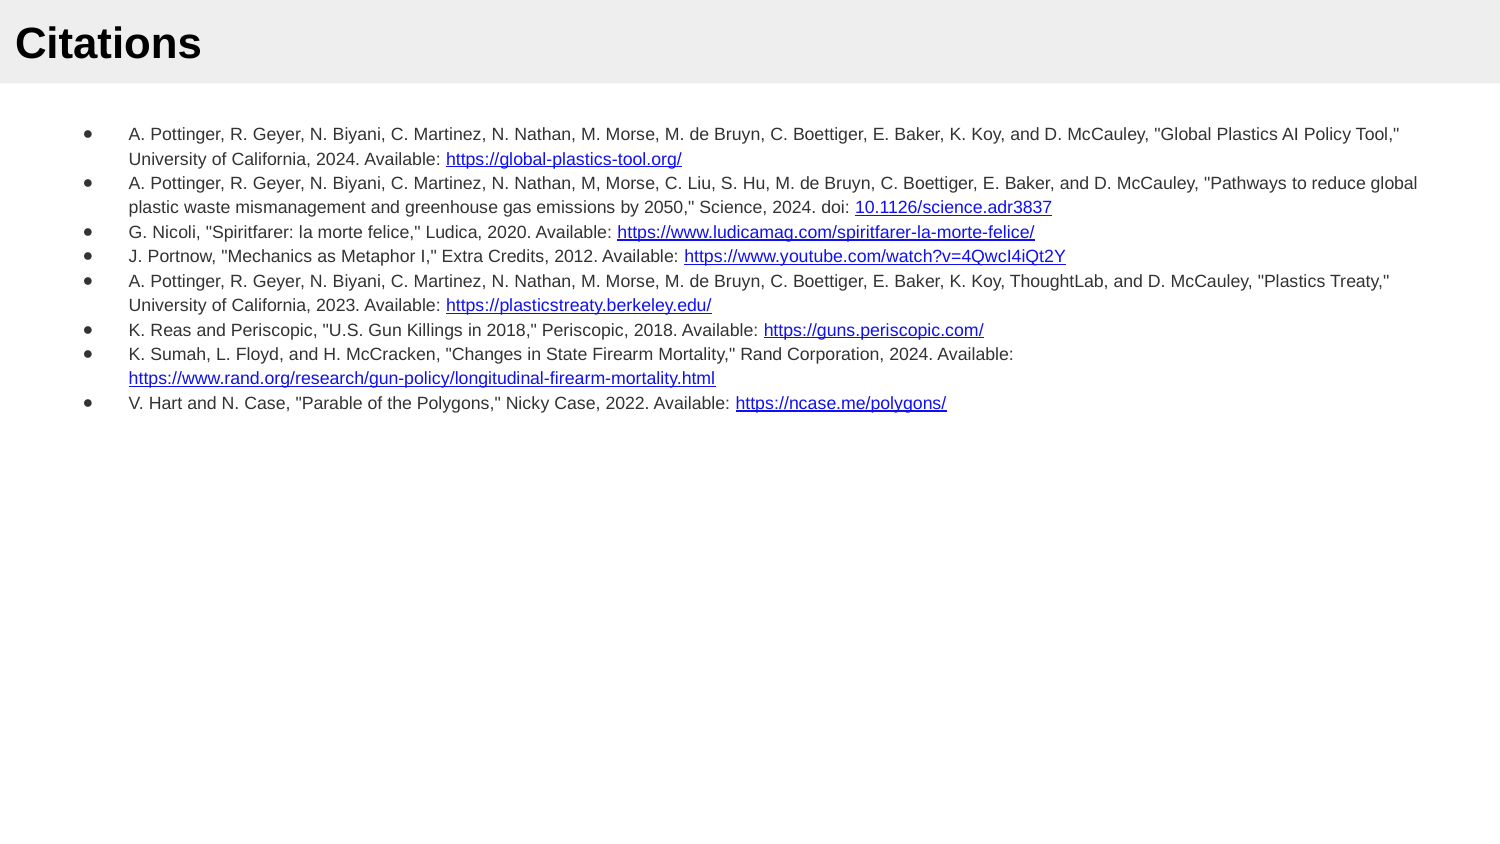

Citations

A. Pottinger, R. Geyer, N. Biyani, C. Martinez, N. Nathan, M. Morse, M. de Bruyn, C. Boettiger, E. Baker, K. Koy, and D. McCauley, "Global Plastics AI Policy Tool," University of California, 2024. Available: https://global-plastics-tool.org/
A. Pottinger, R. Geyer, N. Biyani, C. Martinez, N. Nathan, M, Morse, C. Liu, S. Hu, M. de Bruyn, C. Boettiger, E. Baker, and D. McCauley, "Pathways to reduce global plastic waste mismanagement and greenhouse gas emissions by 2050," Science, 2024. doi: 10.1126/science.adr3837
G. Nicoli, "Spiritfarer: la morte felice," Ludica, 2020. Available: https://www.ludicamag.com/spiritfarer-la-morte-felice/
J. Portnow, "Mechanics as Metaphor I," Extra Credits, 2012. Available: https://www.youtube.com/watch?v=4QwcI4iQt2Y
A. Pottinger, R. Geyer, N. Biyani, C. Martinez, N. Nathan, M. Morse, M. de Bruyn, C. Boettiger, E. Baker, K. Koy, ThoughtLab, and D. McCauley, "Plastics Treaty," University of California, 2023. Available: https://plasticstreaty.berkeley.edu/
K. Reas and Periscopic, "U.S. Gun Killings in 2018," Periscopic, 2018. Available: https://guns.periscopic.com/
K. Sumah, L. Floyd, and H. McCracken, "Changes in State Firearm Mortality," Rand Corporation, 2024. Available: https://www.rand.org/research/gun-policy/longitudinal-firearm-mortality.html
V. Hart and N. Case, "Parable of the Polygons," Nicky Case, 2022. Available: https://ncase.me/polygons/